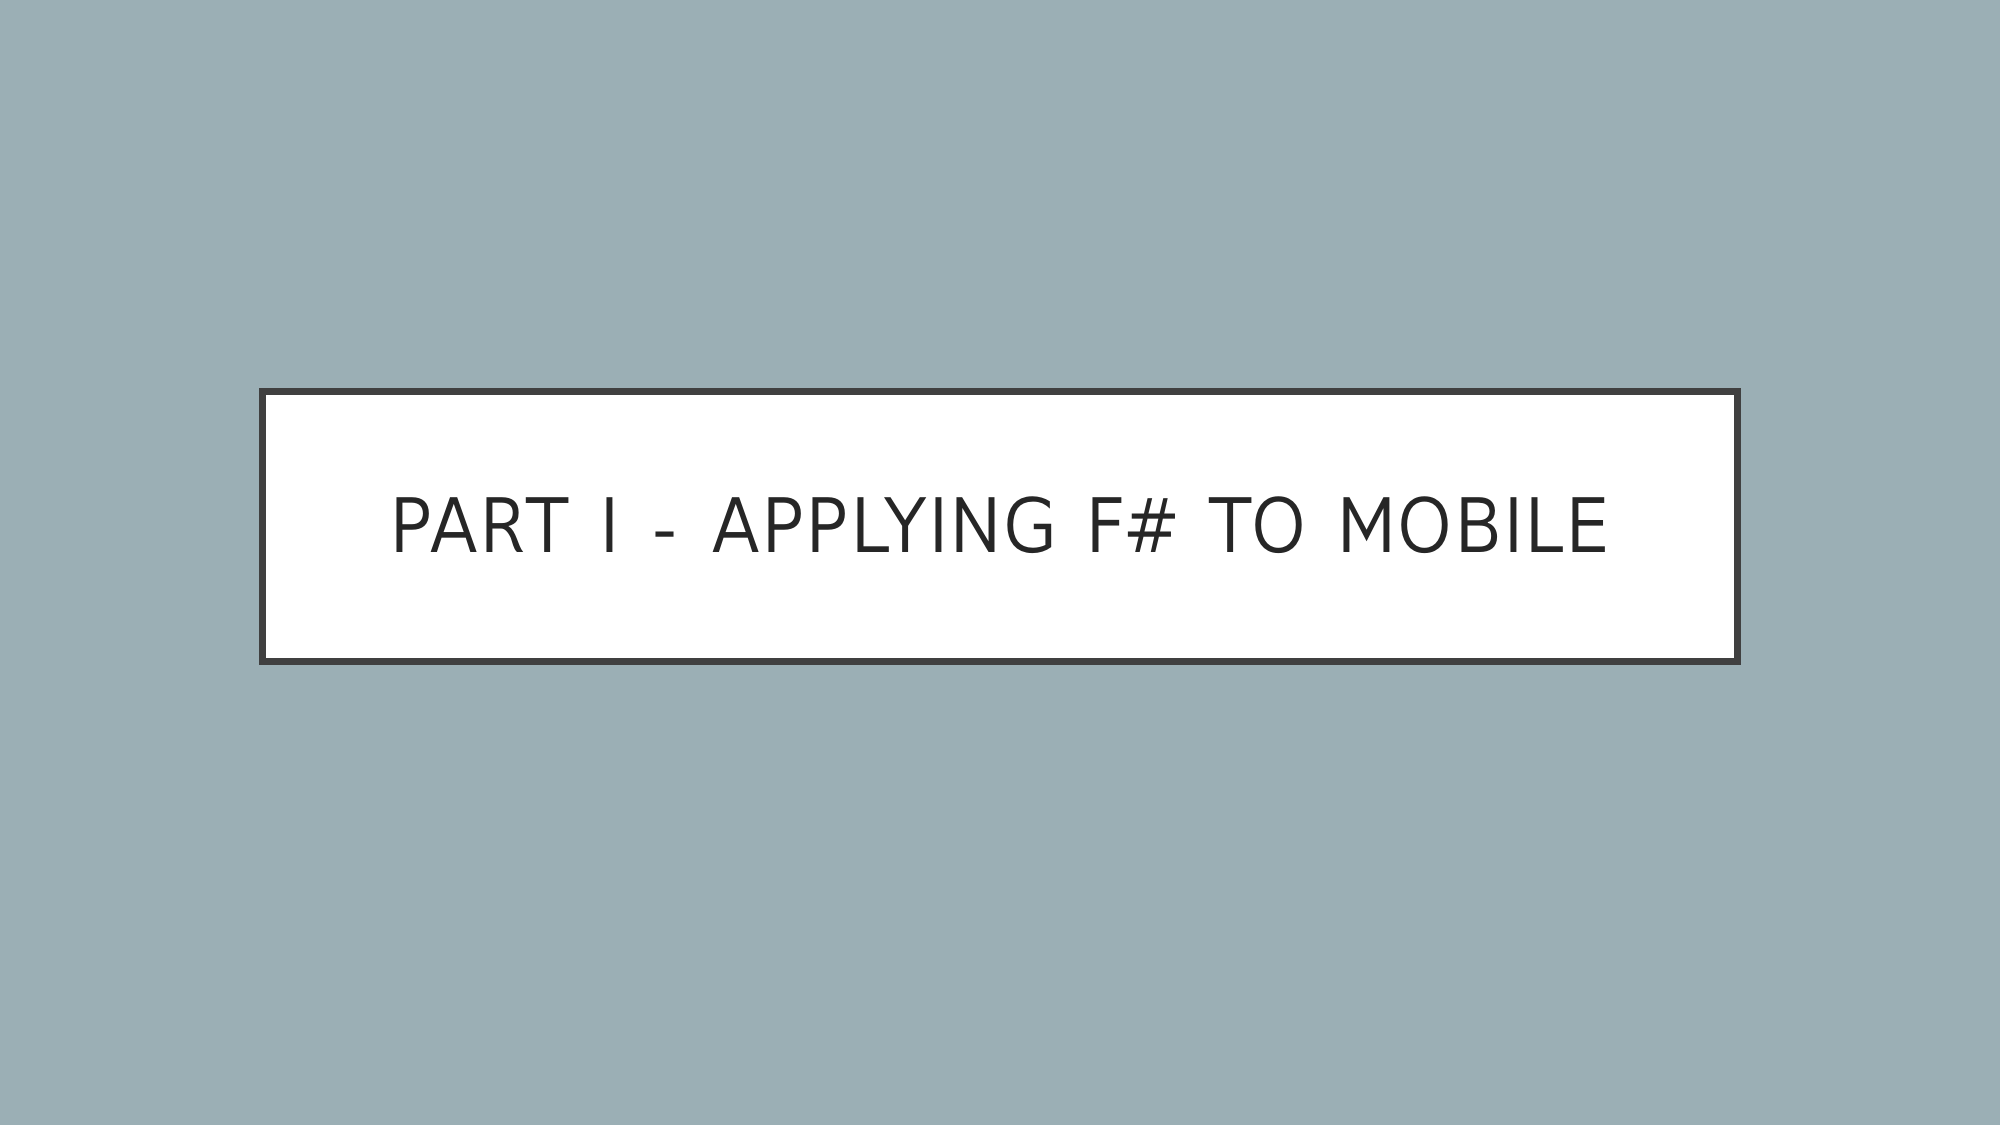

# PART I - APPLYING F# TO MOBILE